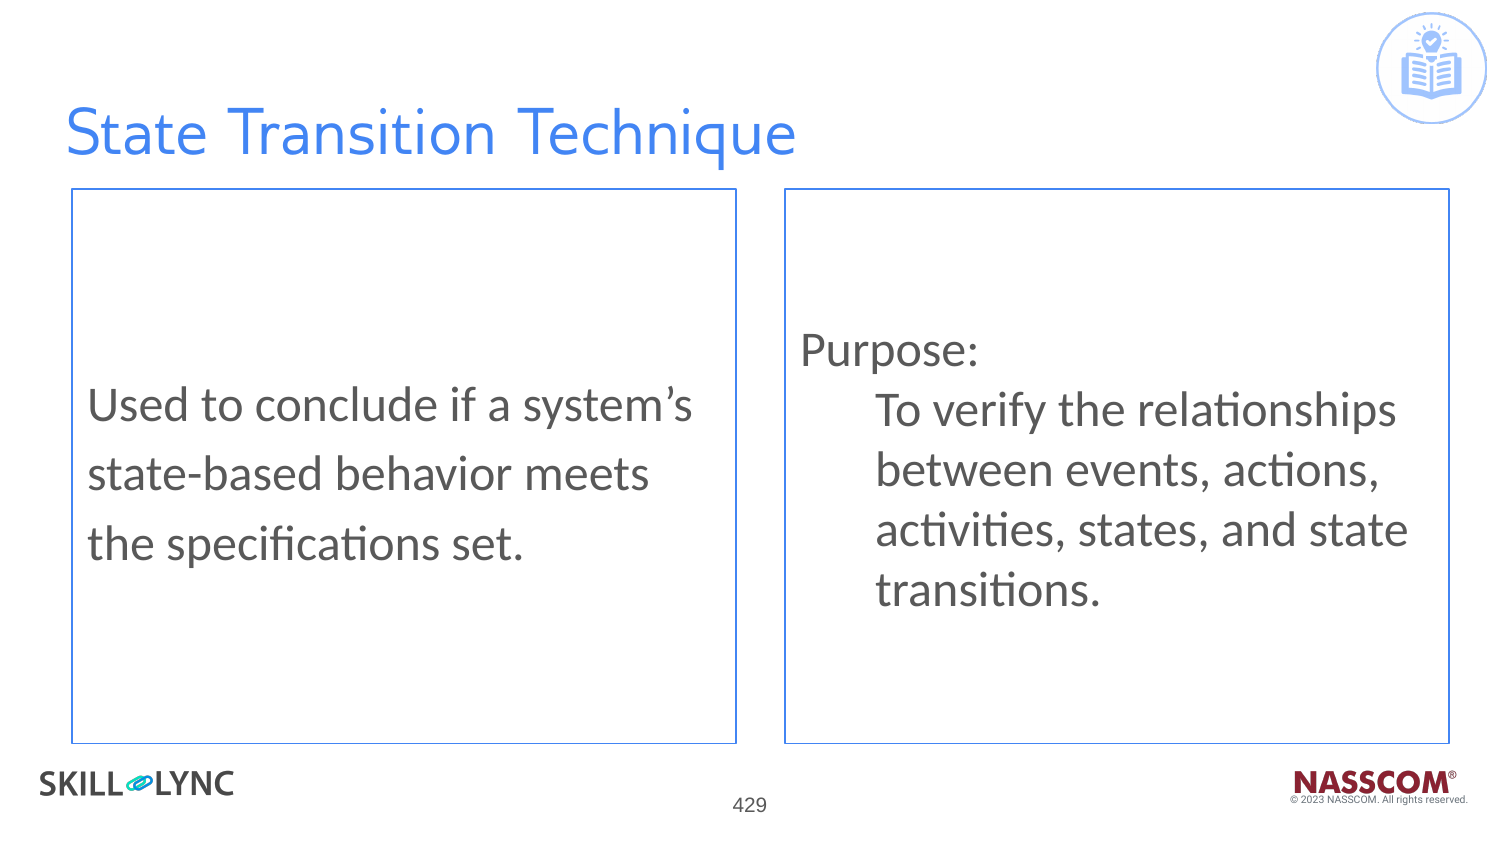

# State Transition Technique
Used to conclude if a system’s state-based behavior meets the specifications set.
Purpose:
To verify the relationships between events, actions, activities, states, and state transitions.
429